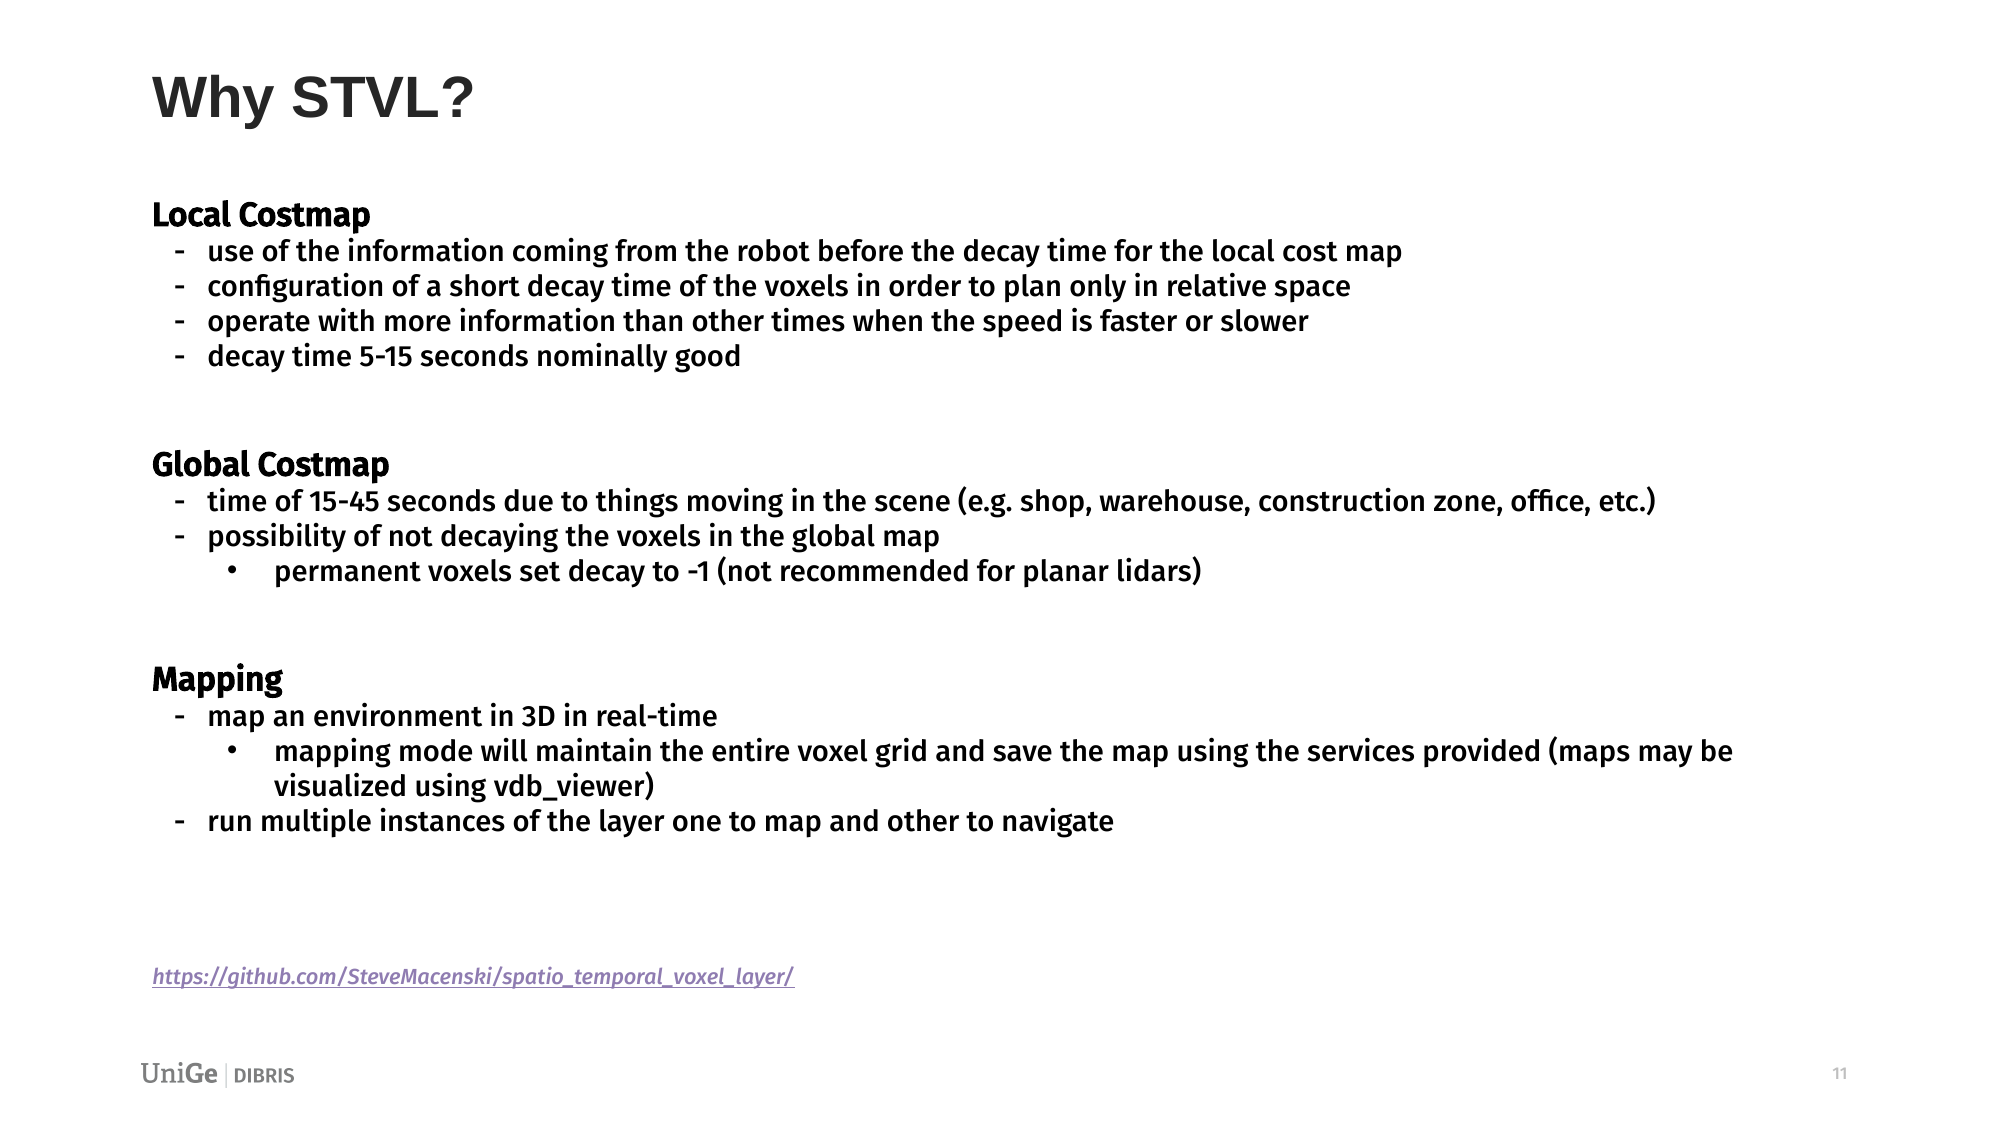

# Why STVL?
Local Costmap
   -   use of the information coming from the robot before the decay time for the local cost map
   -   configuration of a short decay time of the voxels in order to plan only in relative space
   -   operate with more information than other times when the speed is faster or slower
   -   decay time 5-15 seconds nominally good

Global Costmap
   -   time of 15-45 seconds due to things moving in the scene (e.g. shop, warehouse, construction zone, office, etc.)
   -   possibility of not decaying the voxels in the global map
permanent voxels set decay to -1 (not recommended for planar lidars)

Mapping
   -   map an environment in 3D in real-time
mapping mode will maintain the entire voxel grid and save the map using the services provided (maps may be visualized using vdb_viewer)
   -   run multiple instances of the layer one to map and other to navigate

https://github.com/SteveMacenski/spatio_temporal_voxel_layer/
11